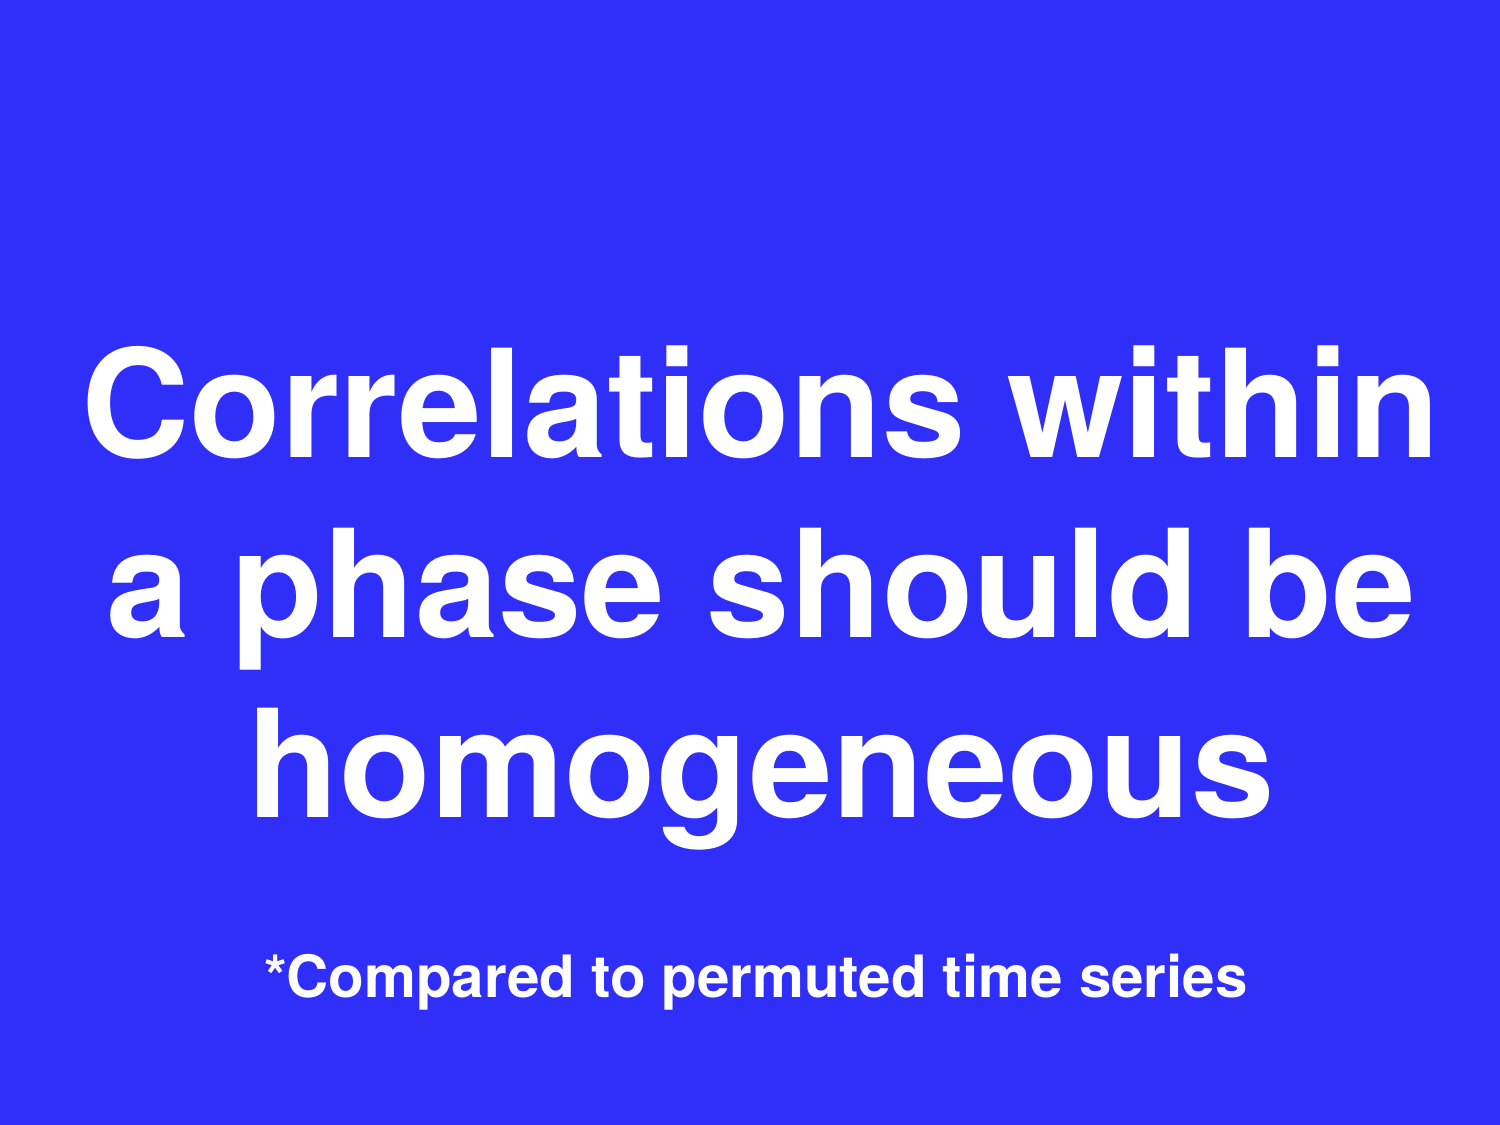

Correlations within a phase should be homogeneous
*Compared to permuted time series